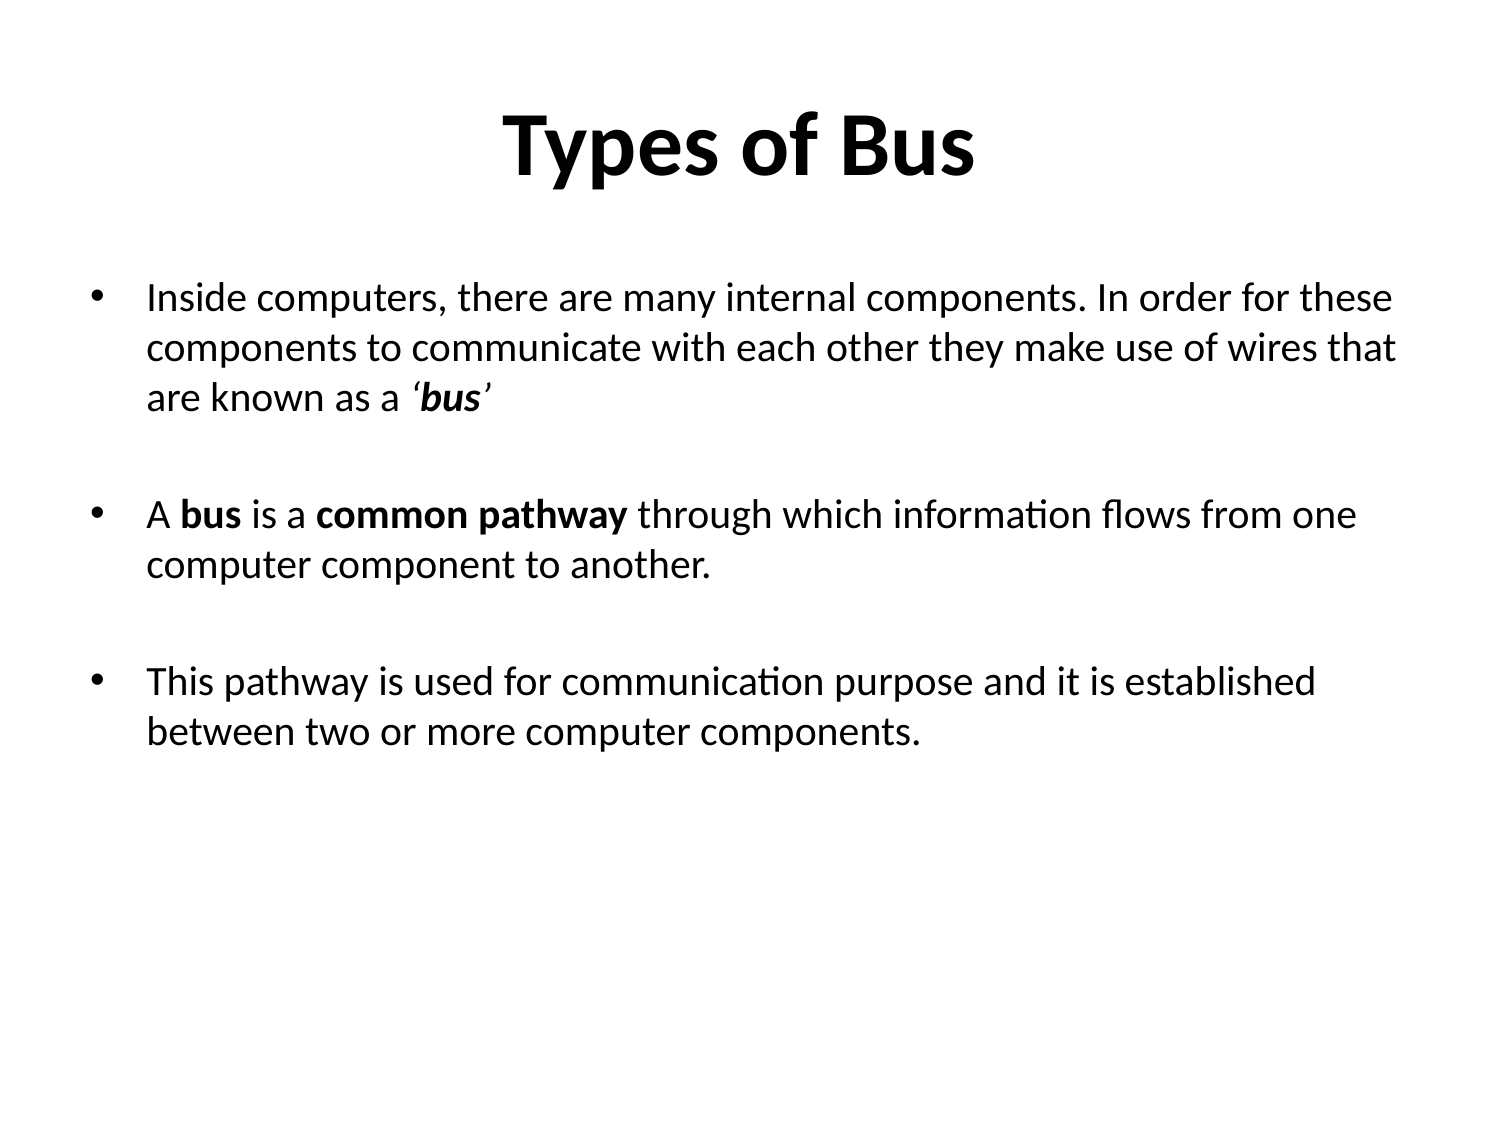

# Types of Bus
Inside computers, there are many internal components. In order for these components to communicate with each other they make use of wires that are known as a ‘bus’

A bus is a common pathway through which information flows from one computer component to another.

This pathway is used for communication purpose and it is established between two or more computer components.